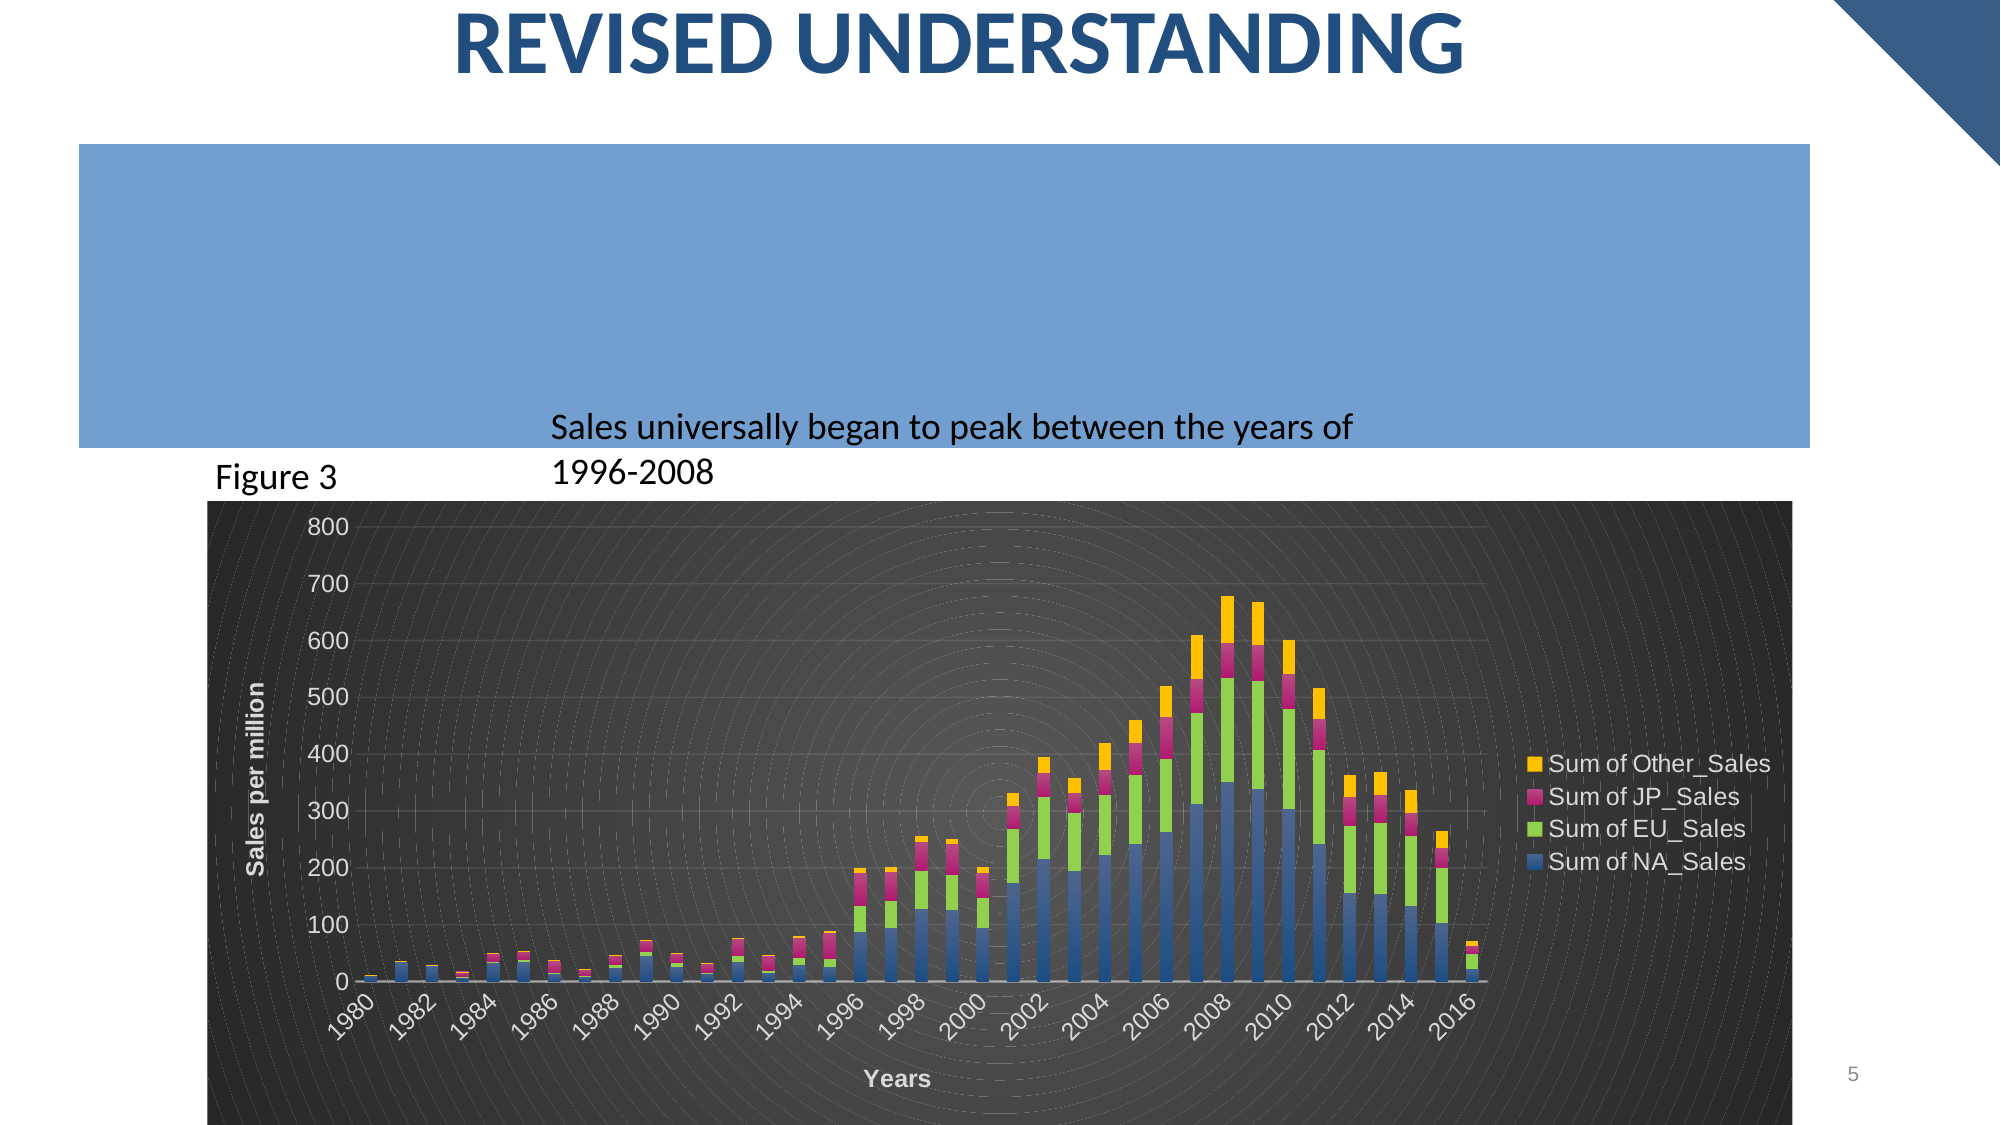

# Revised Understanding
GameCo’s current understanding of game sales assumes that sales for the 2017 year will remain constant with the previous years concerning the various geographic regions, because sales have stayed the same over time.
Through a new analysis GameCo now understands that depending on the type of genre games released in 2017, sales between the different regions will either increase or decrease for the 2017 sales year.

Sales universally began to peak between the years of 1996-2008
Figure 3

### Chart

| Category | Sum of NA_Sales | Sum of EU_Sales | Sum of JP_Sales | Sum of Other_Sales |
|---|---|---|---|---|
| 1980 | 10.590000000000003 | 0.6700000000000002 | 0.0 | 0.11999999999999998 |
| 1981 | 33.4 | 1.9600000000000006 | 0.0 | 0.3200000000000001 |
| 1982 | 26.920000000000005 | 1.6500000000000008 | 0.0 | 0.31000000000000016 |
| 1983 | 7.76 | 0.8000000000000002 | 8.1 | 0.13999999999999999 |
| 1984 | 33.28000000000001 | 2.1 | 14.269999999999998 | 0.7000000000000002 |
| 1985 | 33.73 | 4.739999999999999 | 14.56 | 0.9200000000000002 |
| 1986 | 12.5 | 2.8400000000000007 | 19.81 | 1.9300000000000002 |
| 1987 | 8.459999999999999 | 1.4100000000000001 | 11.63 | 0.2 |
| 1988 | 23.869999999999997 | 6.59 | 15.759999999999998 | 0.99 |
| 1989 | 45.14999999999999 | 8.440000000000001 | 18.360000000000003 | 1.5000000000000002 |
| 1990 | 25.460000000000004 | 7.63 | 14.88 | 1.4000000000000004 |
| 1991 | 12.760000000000002 | 3.9499999999999993 | 14.780000000000003 | 0.7400000000000001 |
| 1992 | 33.87 | 11.709999999999999 | 28.91 | 1.6500000000000004 |
| 1993 | 15.12 | 4.6499999999999995 | 25.330000000000005 | 0.8900000000000001 |
| 1994 | 28.150000000000002 | 14.879999999999997 | 33.989999999999995 | 2.2000000000000006 |
| 1995 | 24.82000000000001 | 14.89999999999998 | 45.74999999999999 | 2.639999999999995 |
| 1996 | 86.76000000000002 | 47.259999999999984 | 57.43999999999998 | 7.68999999999998 |
| 1997 | 94.75000000000003 | 48.319999999999965 | 48.87 | 9.129999999999976 |
| 1998 | 128.3600000000001 | 66.90000000000008 | 50.039999999999985 | 11.029999999999955 |
| 1999 | 126.06000000000003 | 62.67000000000001 | 52.33999999999999 | 10.049999999999953 |
| 2000 | 94.49 | 52.75000000000002 | 42.77000000000003 | 11.61999999999996 |
| 2001 | 173.98000000000025 | 94.88999999999986 | 39.86000000000003 | 22.760000000000048 |
| 2002 | 216.18999999999994 | 109.74000000000017 | 41.76 | 27.280000000000125 |
| 2003 | 193.59000000000066 | 103.81000000000014 | 34.20000000000002 | 26.010000000000115 |
| 2004 | 222.5900000000005 | 107.32000000000015 | 41.64999999999999 | 47.289999999999964 |
| 2005 | 242.61000000000033 | 121.94000000000025 | 54.28 | 40.58 |
| 2006 | 263.1199999999999 | 129.24000000000032 | 73.73000000000005 | 54.42999999999997 |
| 2007 | 312.0500000000002 | 160.49999999999994 | 60.290000000000134 | 77.60000000000022 |
| 2008 | 351.43999999999966 | 184.39999999999992 | 60.260000000000026 | 82.39000000000038 |
| 2009 | 338.84999999999934 | 191.58999999999986 | 61.89000000000001 | 74.77000000000012 |
| 2010 | 304.2400000000003 | 176.72999999999996 | 59.490000000000144 | 59.89999999999995 |
| 2011 | 241.0600000000004 | 167.44000000000037 | 53.04000000000006 | 54.389999999999866 |
| 2012 | 154.96000000000012 | 118.78000000000003 | 51.7400000000001 | 37.82000000000004 |
| 2013 | 154.76999999999995 | 125.80000000000001 | 47.59000000000004 | 39.820000000000014 |
| 2014 | 131.97 | 125.64999999999999 | 39.46000000000004 | 40.019999999999996 |
| 2015 | 102.82000000000001 | 97.70999999999998 | 33.72000000000004 | 30.01000000000007 |
| 2016 | 22.66000000000003 | 26.76000000000001 | 13.699999999999974 | 7.7499999999999885 |
5